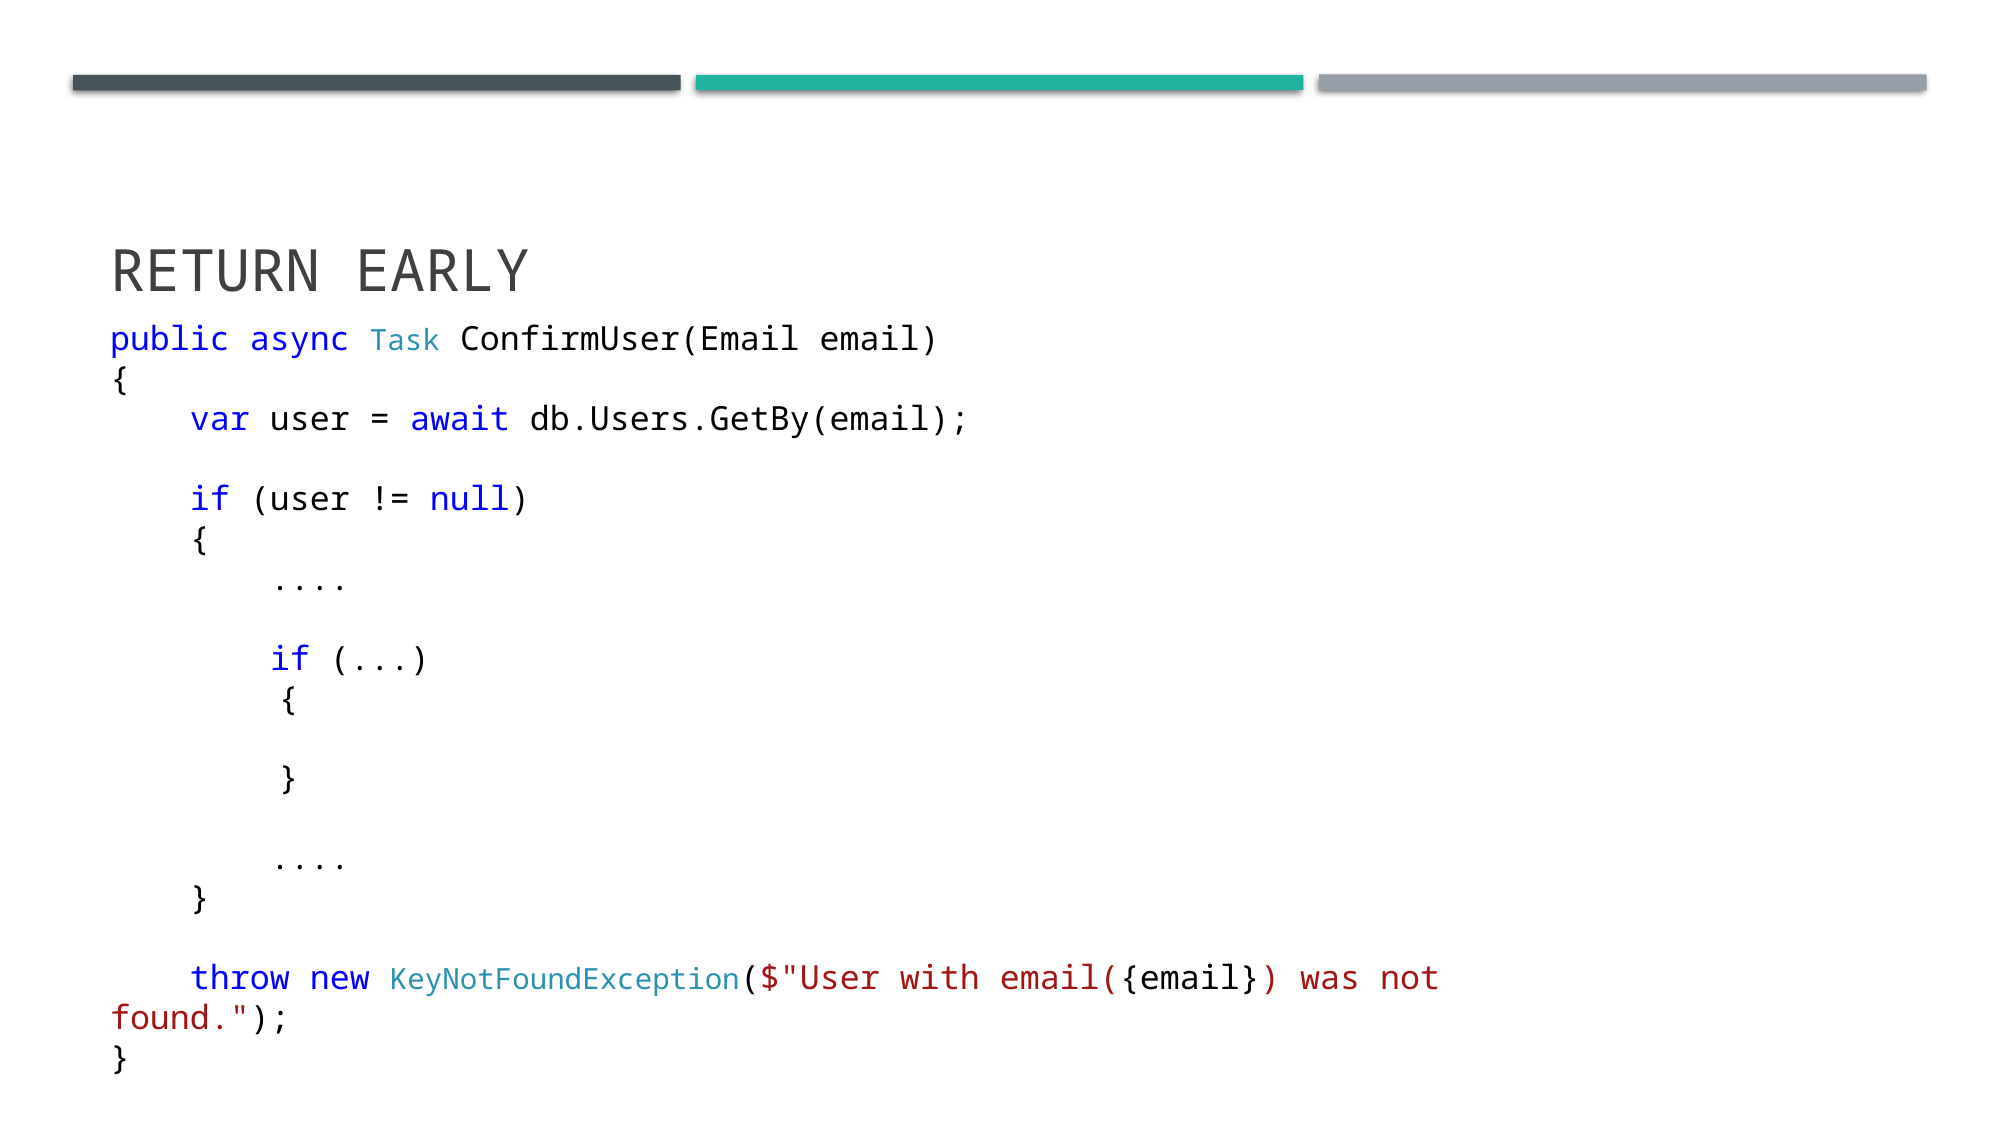

# Return Early
public async Task ConfirmUser(Email email)
{
    var user = await db.Users.GetBy(email);

    if (user != null)
    {
        ....

        if (...)
{

}

        ....
    }

    throw new KeyNotFoundException($"User with email({email}) was not found.");
}